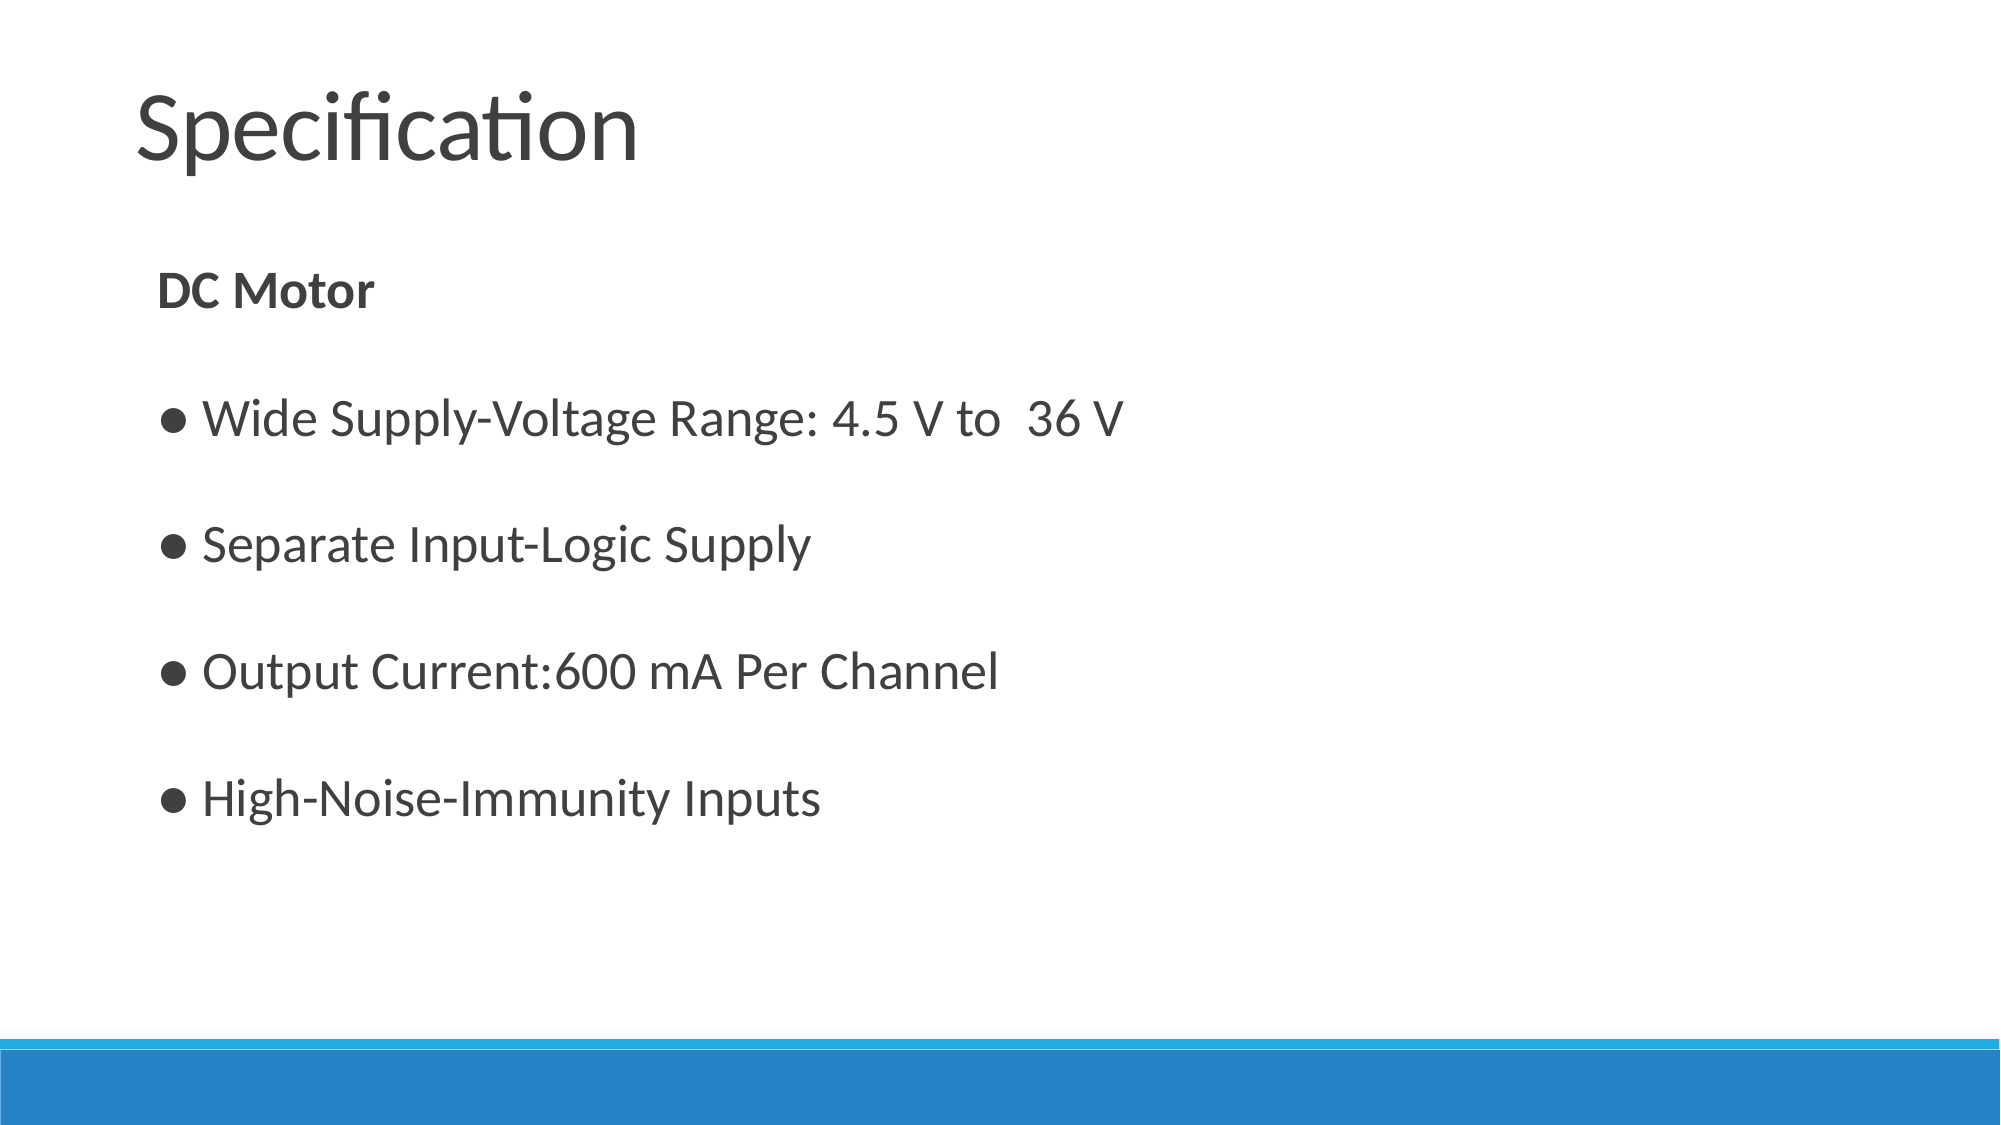

Specification
DC Motor
● Wide Supply-Voltage Range: 4.5 V to  36 V
● Separate Input-Logic Supply
● Output Current:600 mA Per Channel
● High-Noise-Immunity Inputs